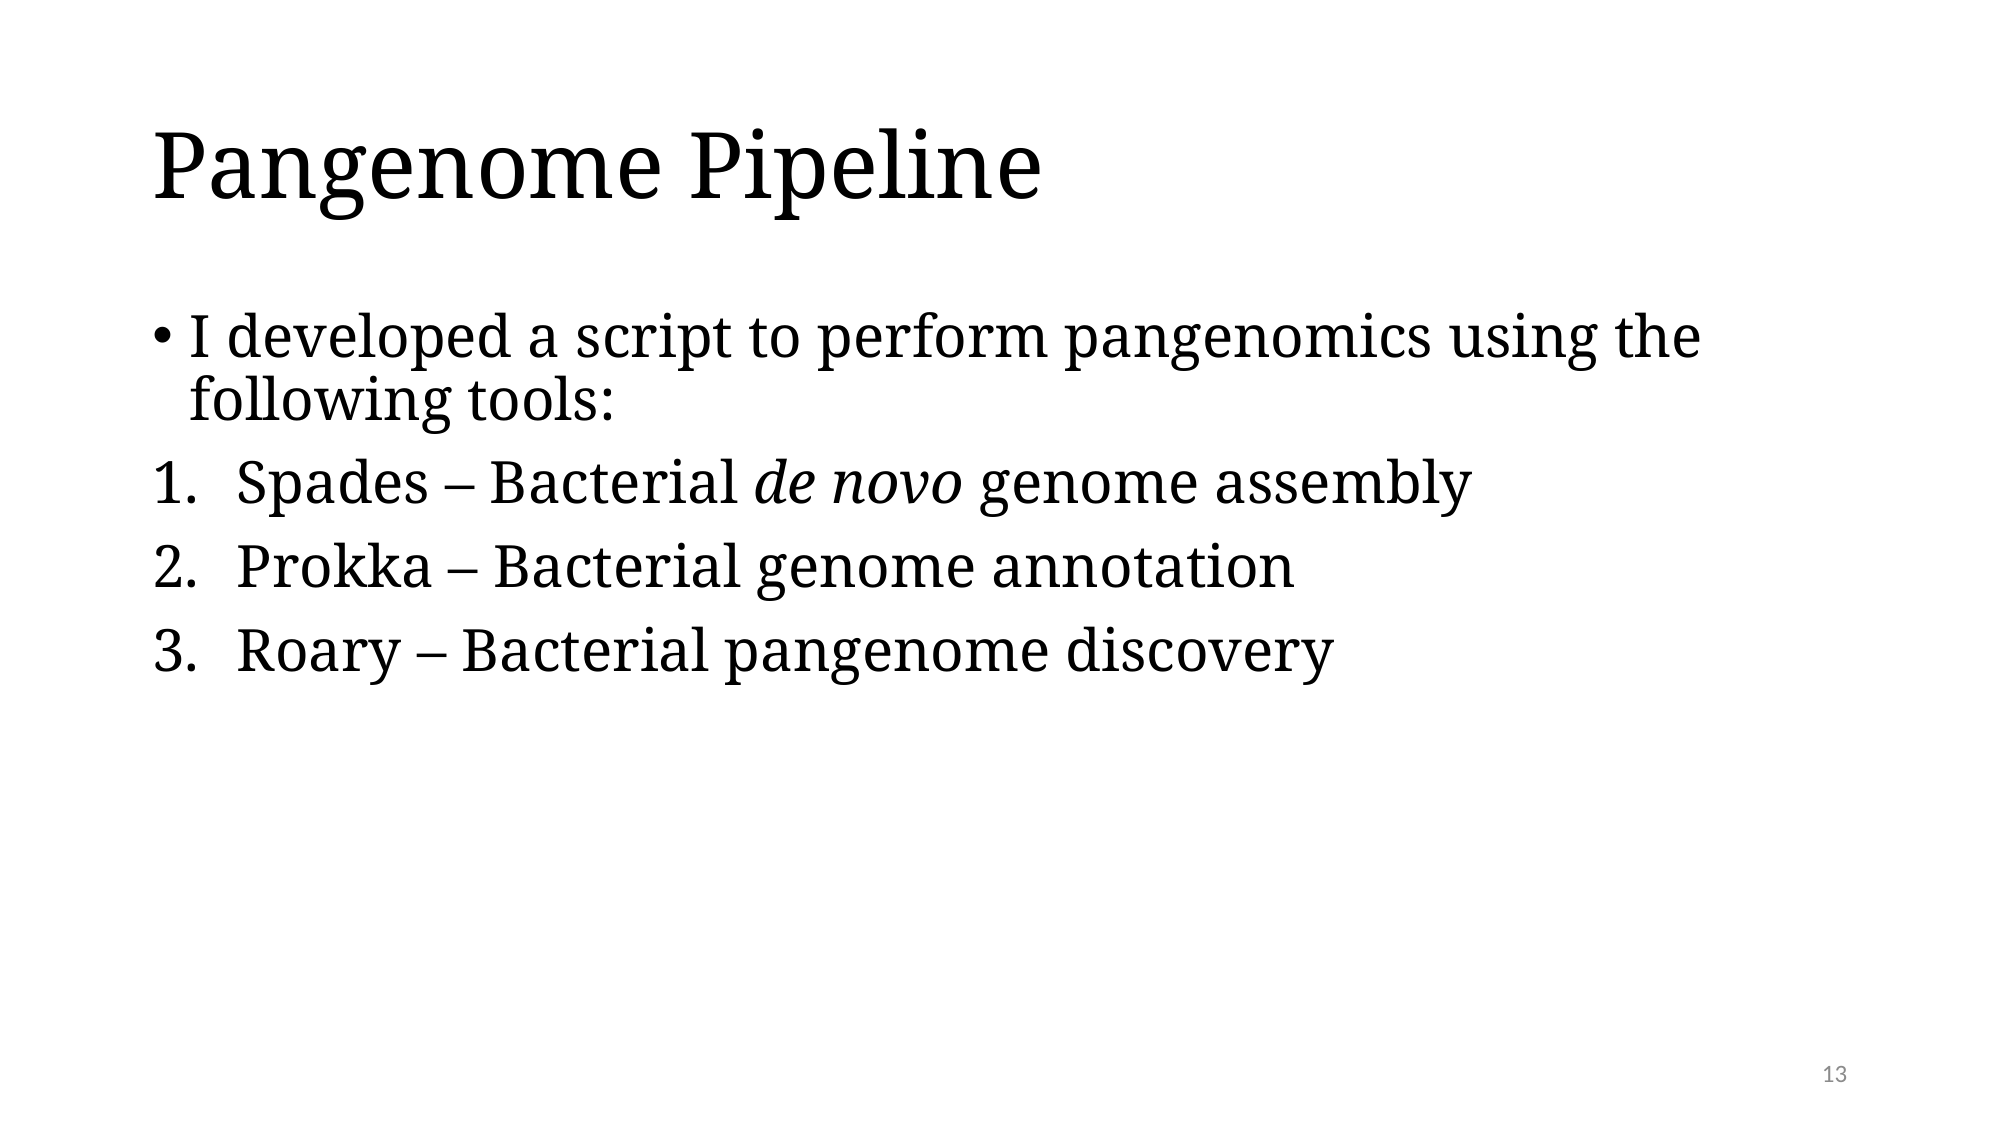

# Pangenome Pipeline
I developed a script to perform pangenomics using the following tools:
Spades – Bacterial de novo genome assembly
Prokka – Bacterial genome annotation
Roary – Bacterial pangenome discovery
13